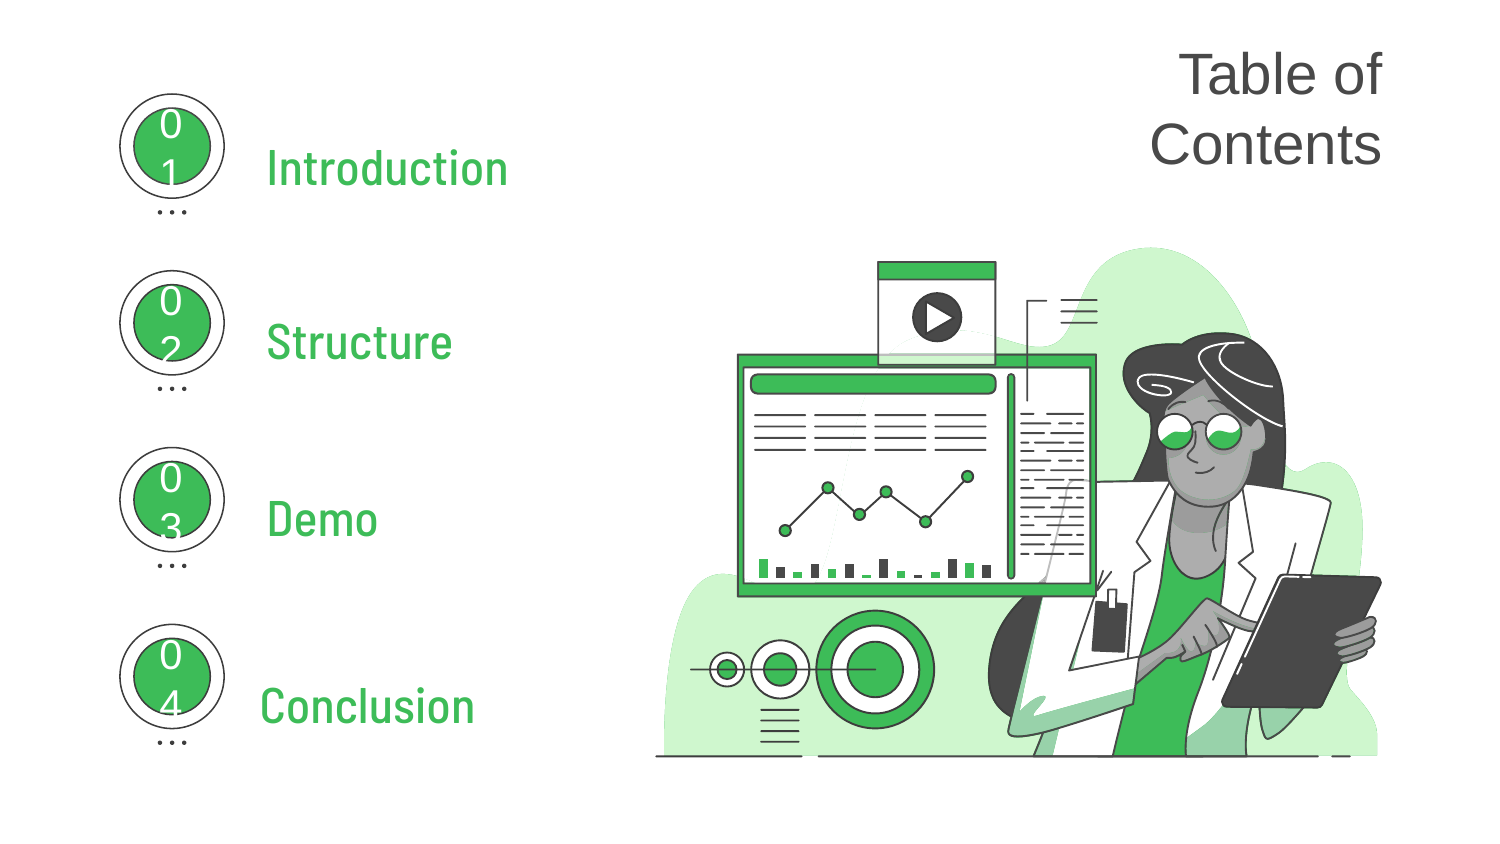

# Table of Contents

Introduction
01

Structure
02

Demo
03

Conclusion
04